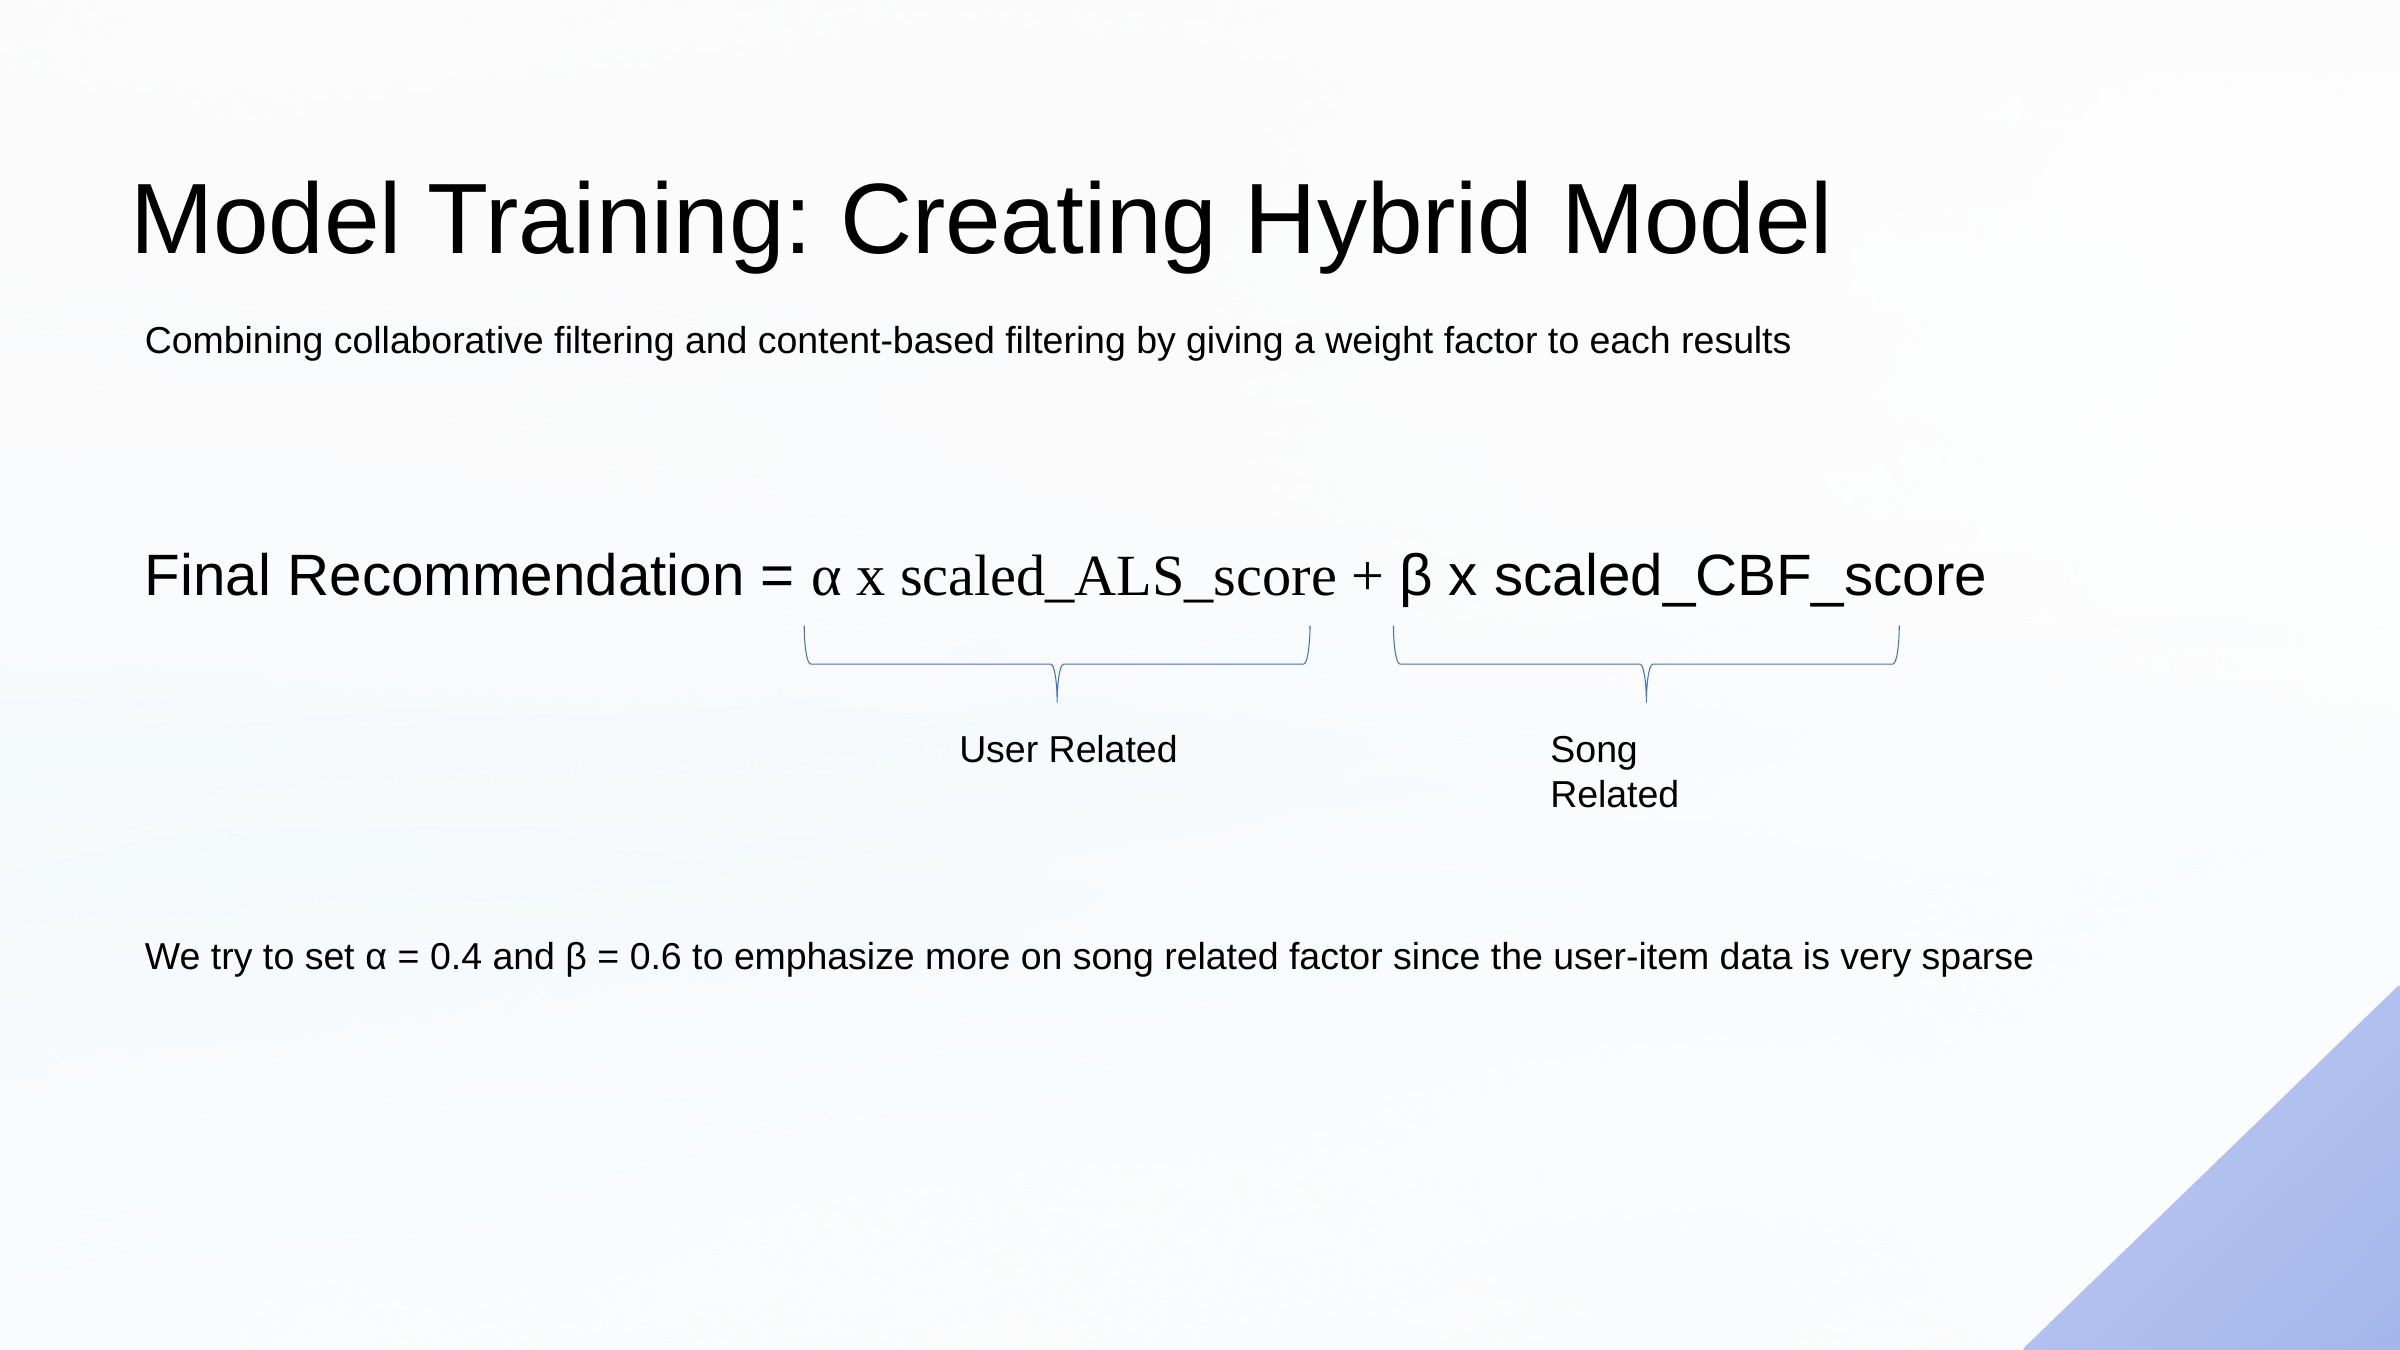

Model Training: Creating Hybrid Model
Combining collaborative filtering and content-based filtering by giving a weight factor to each results

Final Recommendation = α x scaled_ALS_score + β x scaled_CBF_score
User Related
Song Related
We try to set α = 0.4 and β = 0.6 to emphasize more on song related factor since the user-item data is very sparse